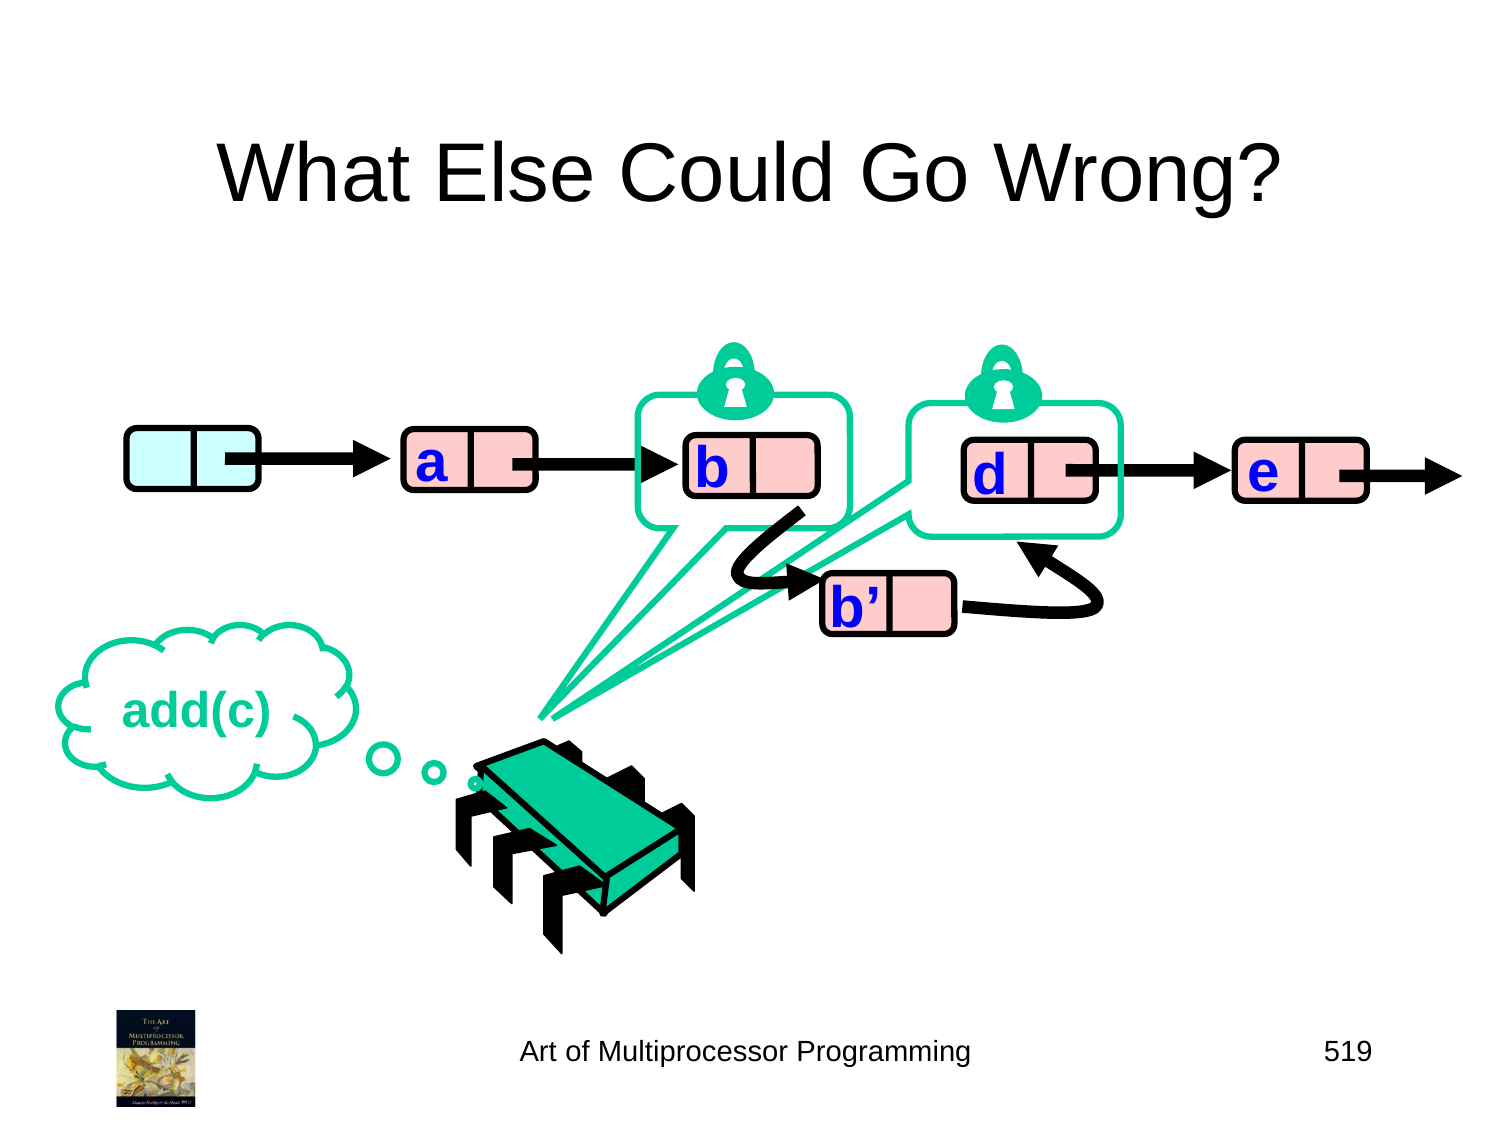

What Else Could Go Wrong?

a
b
e

d

b’

add(c)

Art of Multiprocessor Programming
519